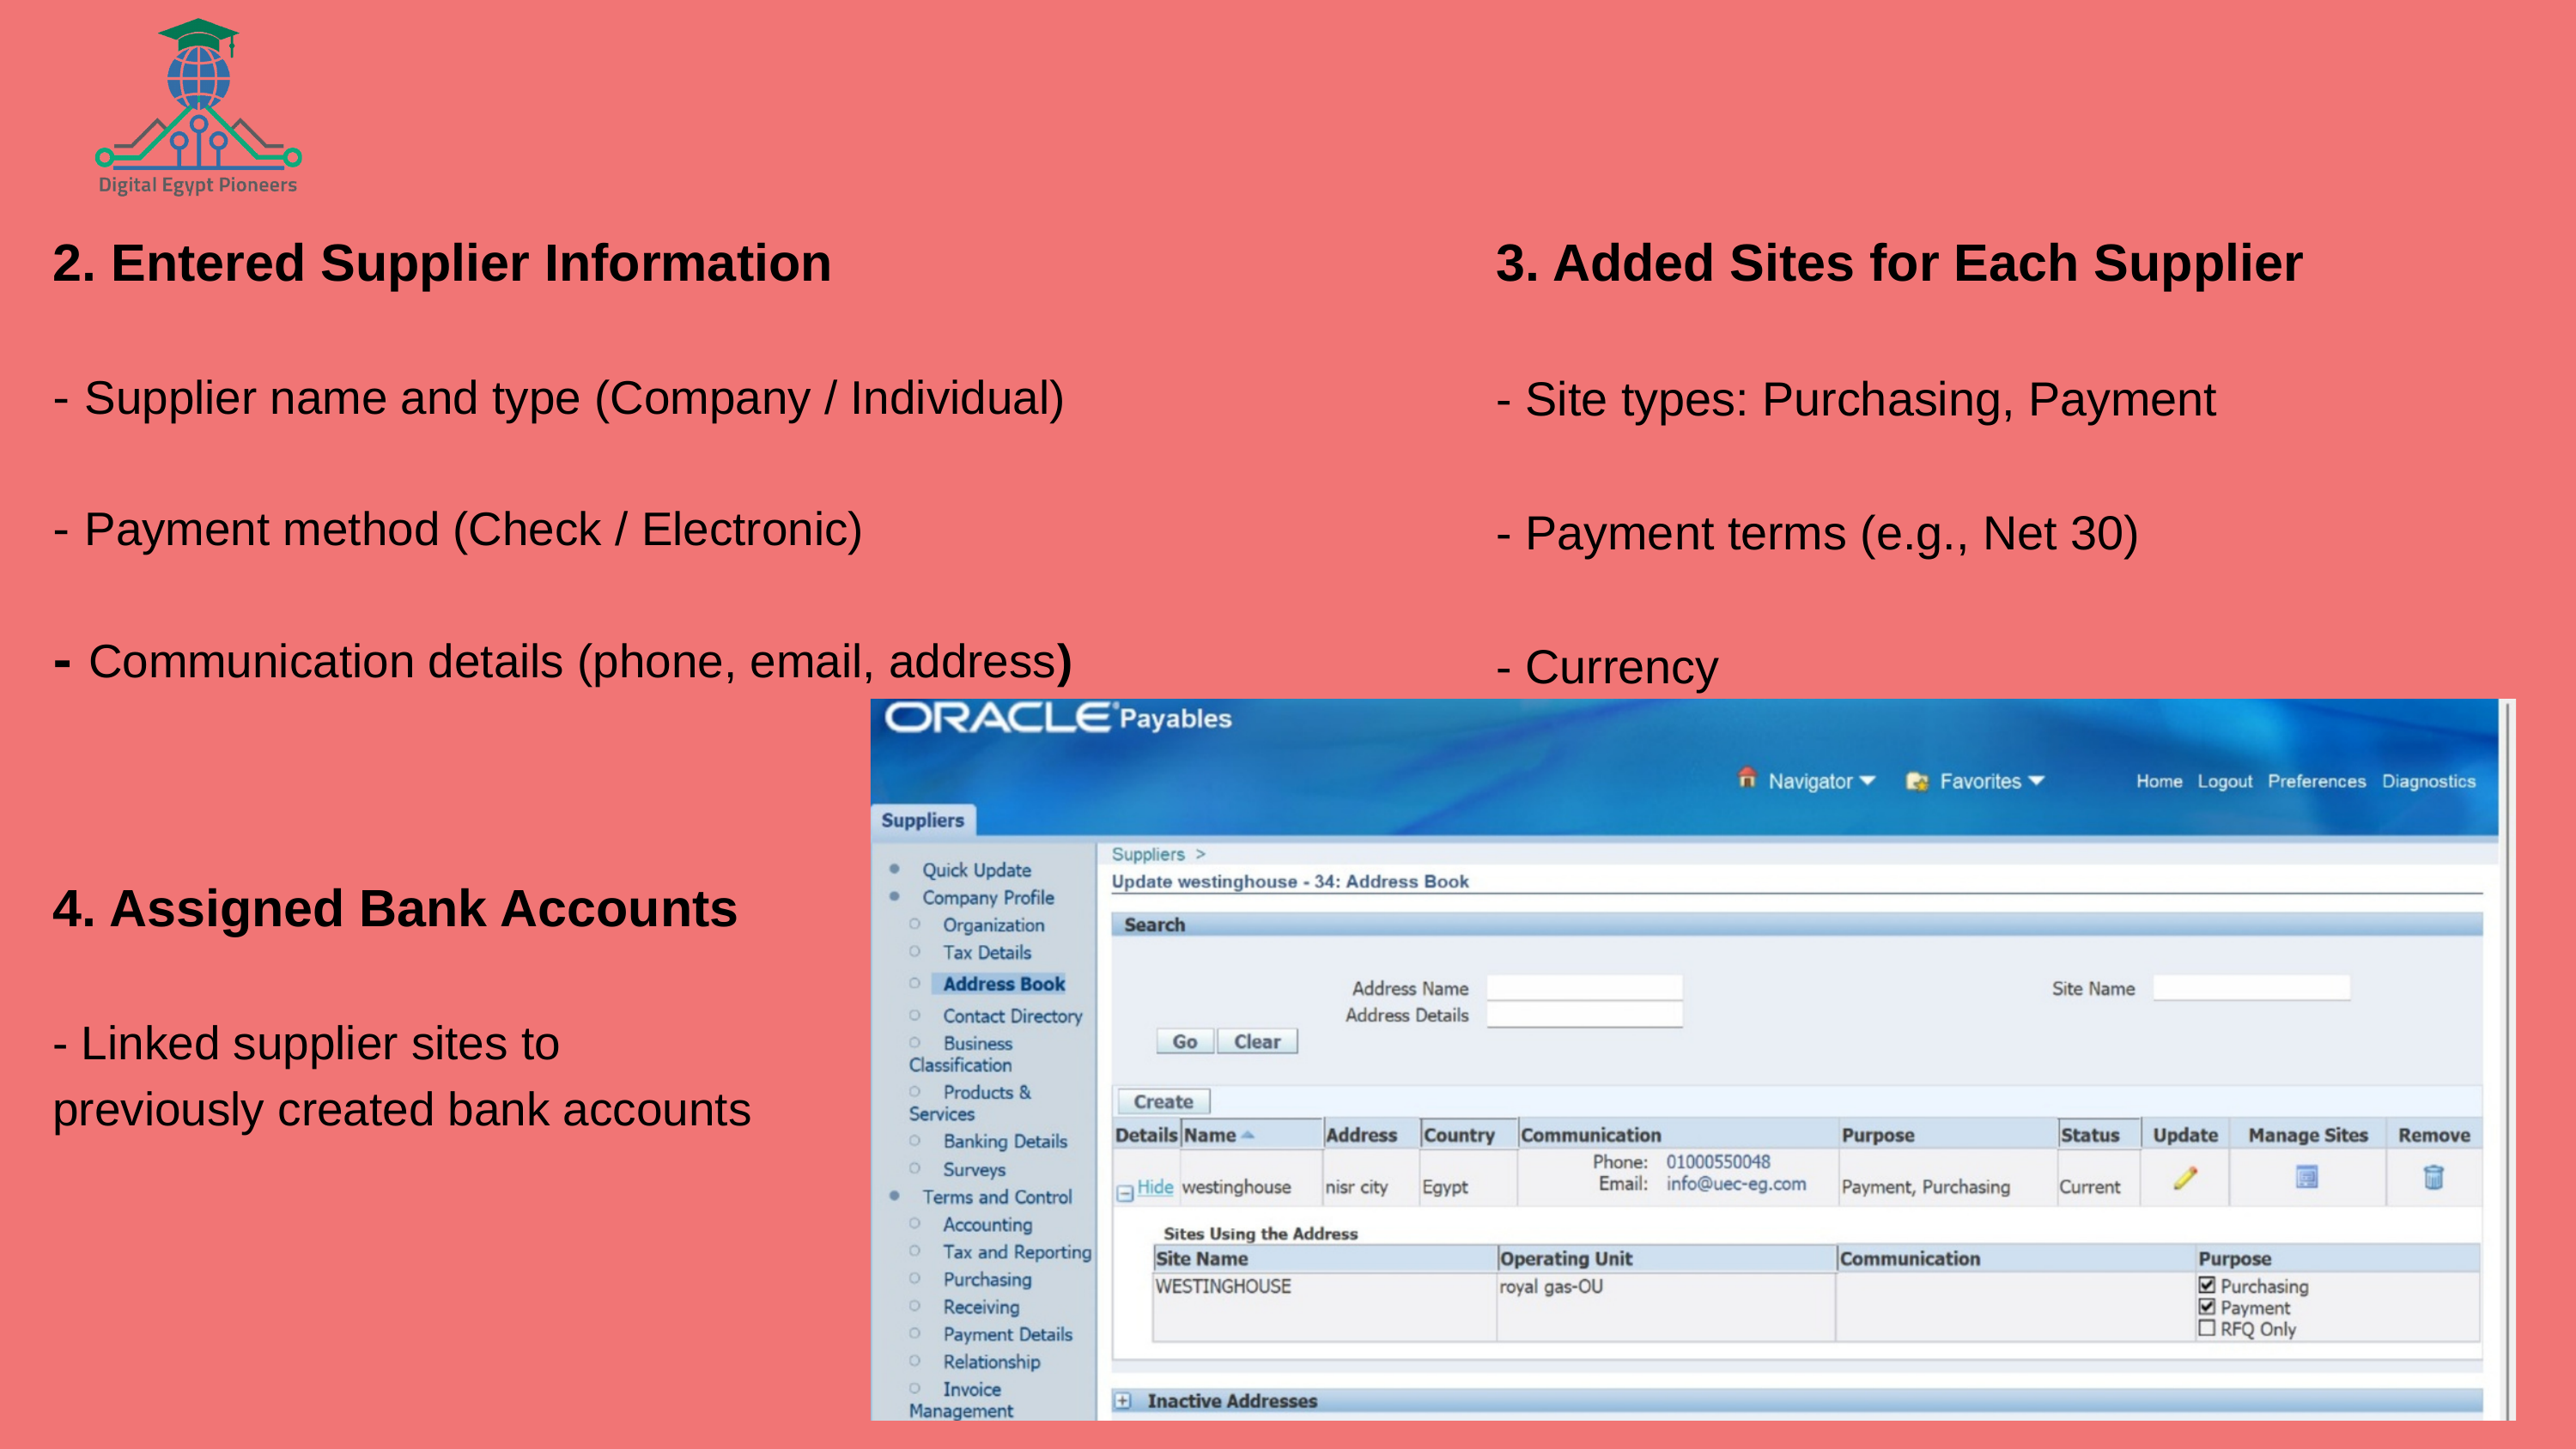

2. Entered Supplier Information

Supplier name and type (Company / Individual) -

Payment method (Check / Electronic) -

Communication details (phone, email, address) -

3. Added Sites for Each Supplier

- Site types: Purchasing, Payment

- Payment terms (e.g., Net 30)

- Currency

4. Assigned Bank Accounts

- Linked supplier sites to previously created bank accounts